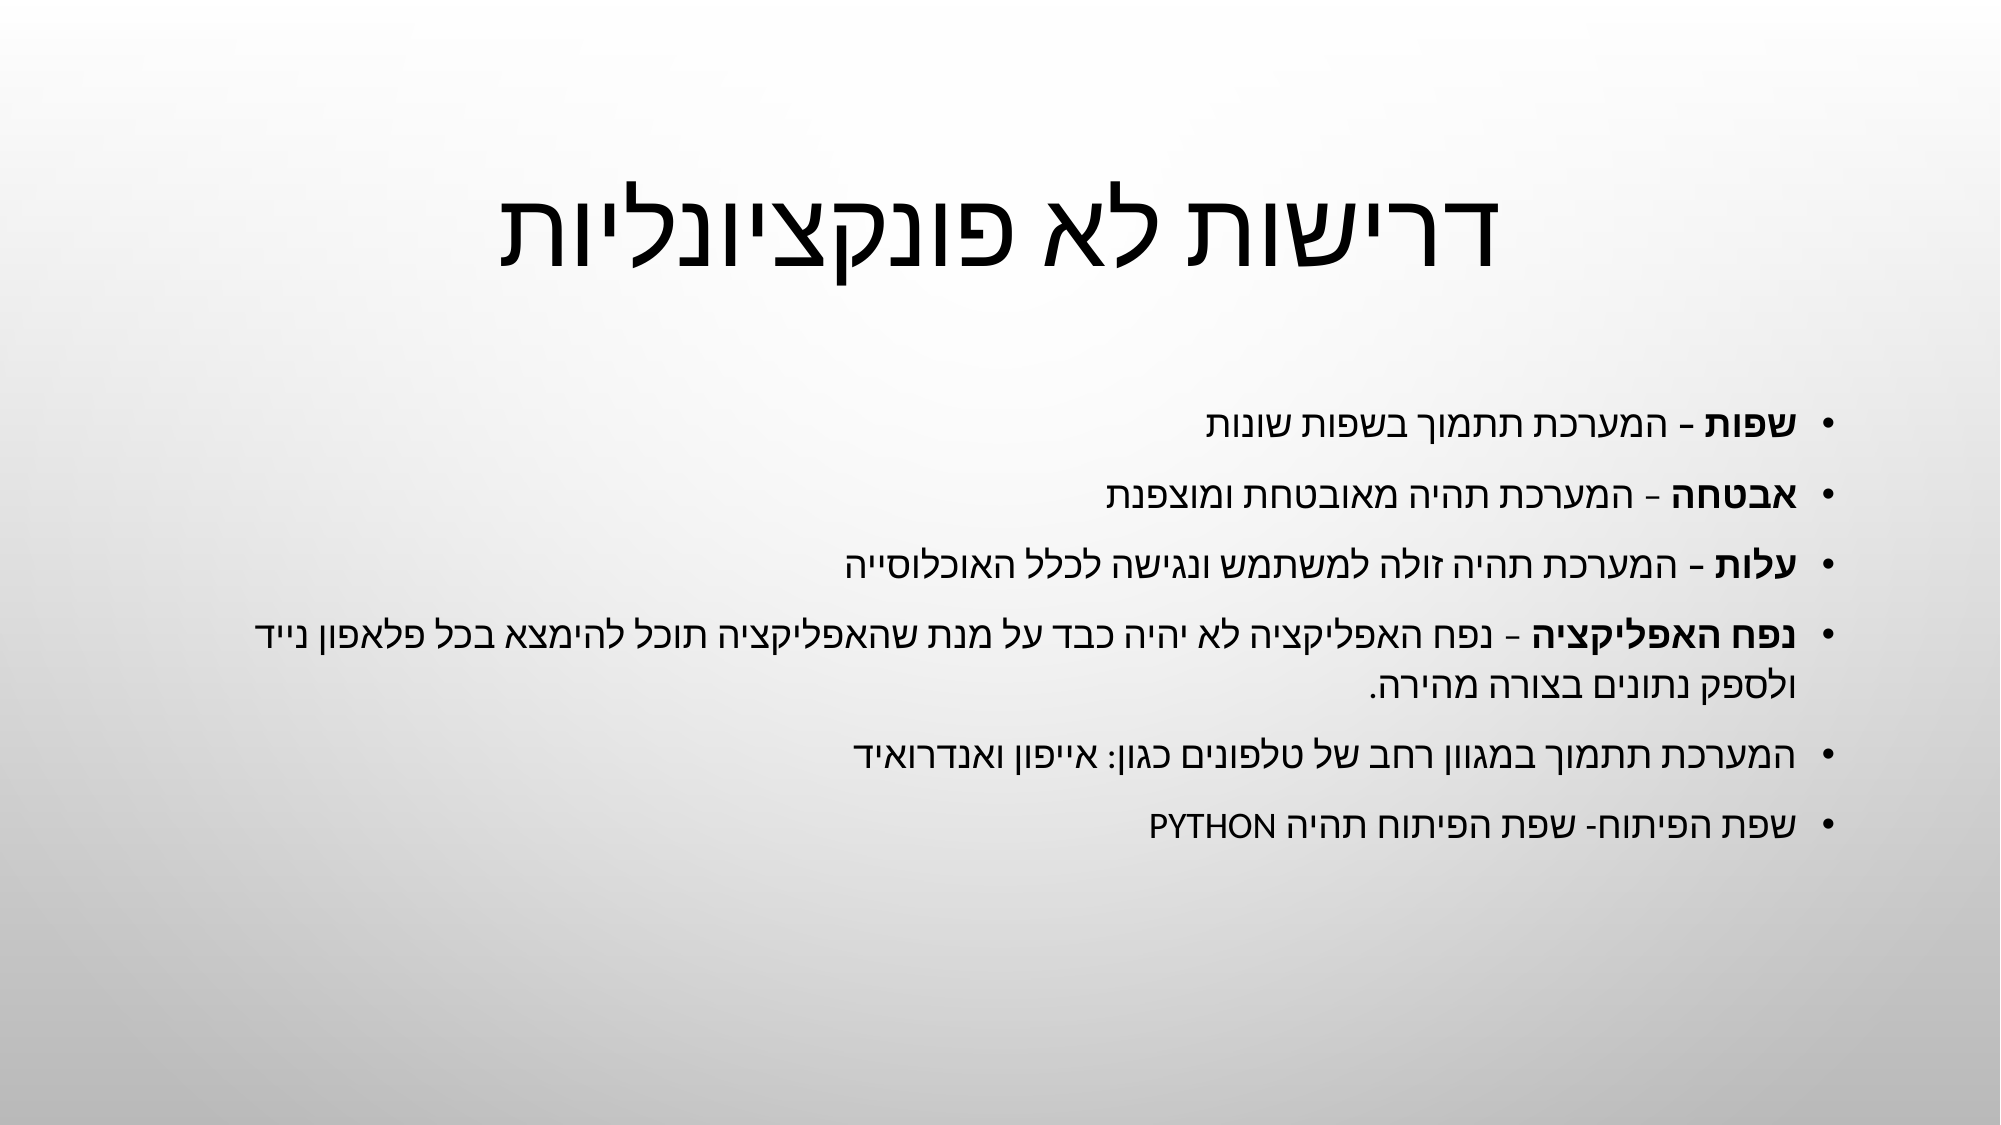

# דרישות לא פונקציונליות
שפות – המערכת תתמוך בשפות שונות
אבטחה – המערכת תהיה מאובטחת ומוצפנת
עלות – המערכת תהיה זולה למשתמש ונגישה לכלל האוכלוסייה
נפח האפליקציה – נפח האפליקציה לא יהיה כבד על מנת שהאפליקציה תוכל להימצא בכל פלאפון נייד ולספק נתונים בצורה מהירה.
המערכת תתמוך במגוון רחב של טלפונים כגון: אייפון ואנדרואיד
שפת הפיתוח- שפת הפיתוח תהיה python